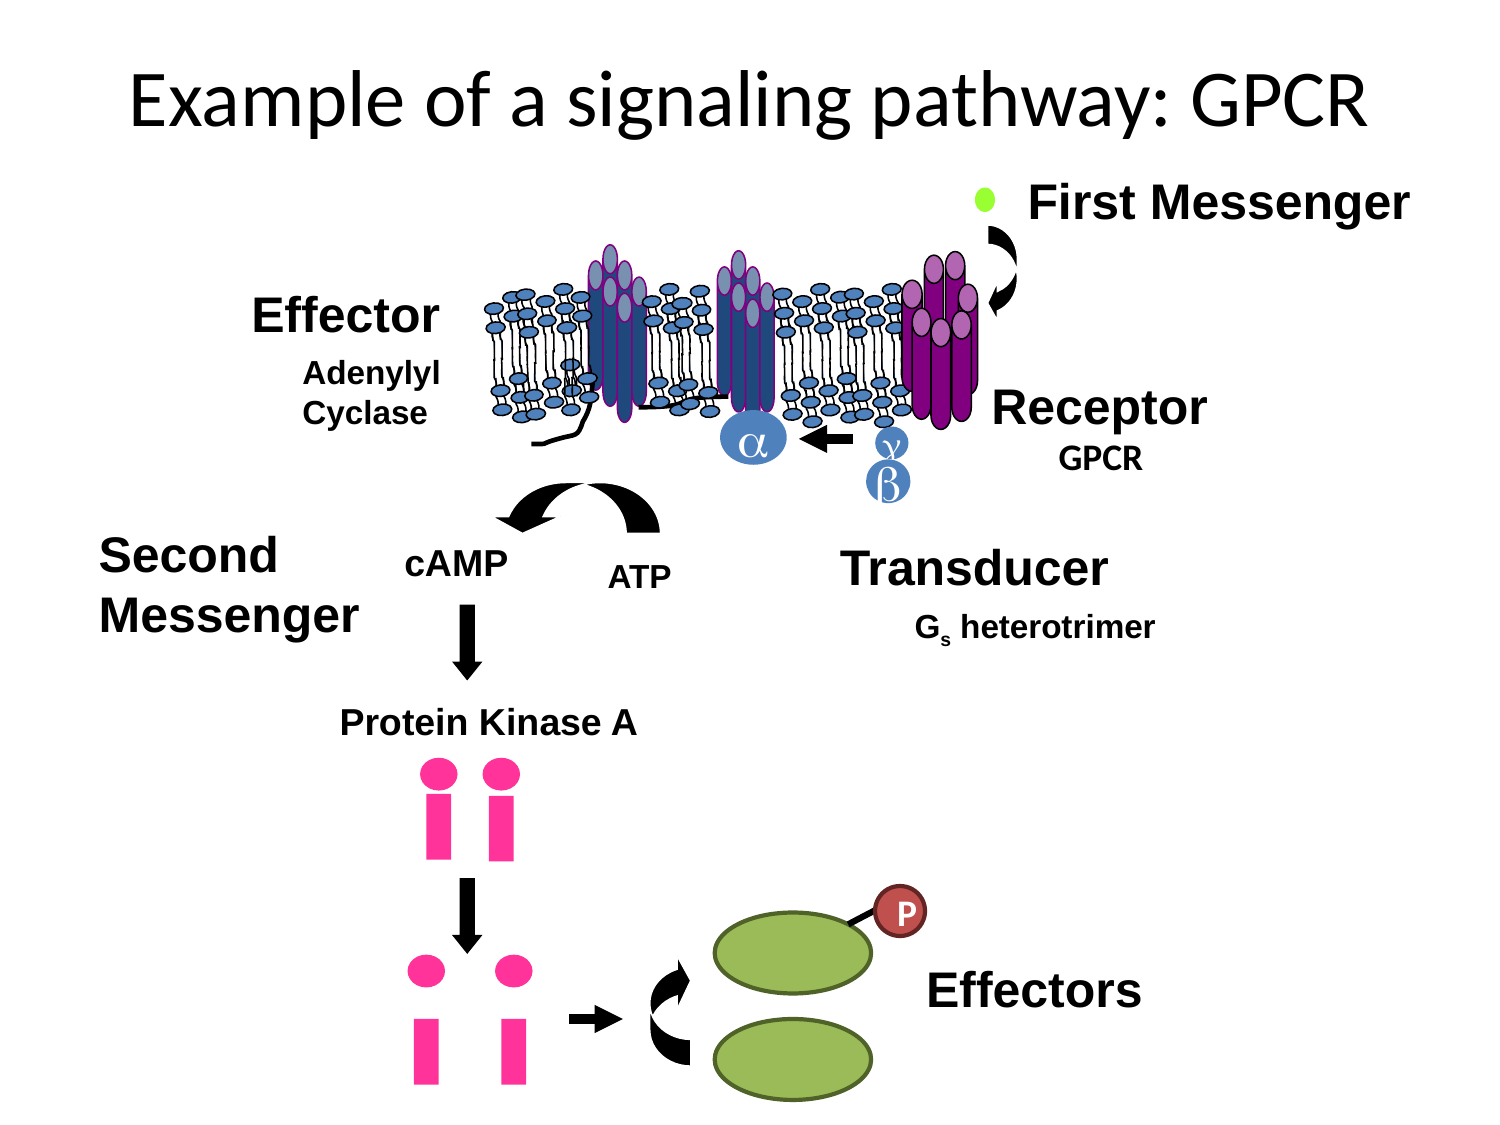

# Example of a signaling pathway: GPCR
First Messenger

Effector

Adenylyl
Cyclase

Receptor

α

γ

GR, LHR
β
Transducer
Gs heterotrimer
GPCR

Second
Messenger
cAMP
ATP

Protein Kinase A

+

P

Effectors